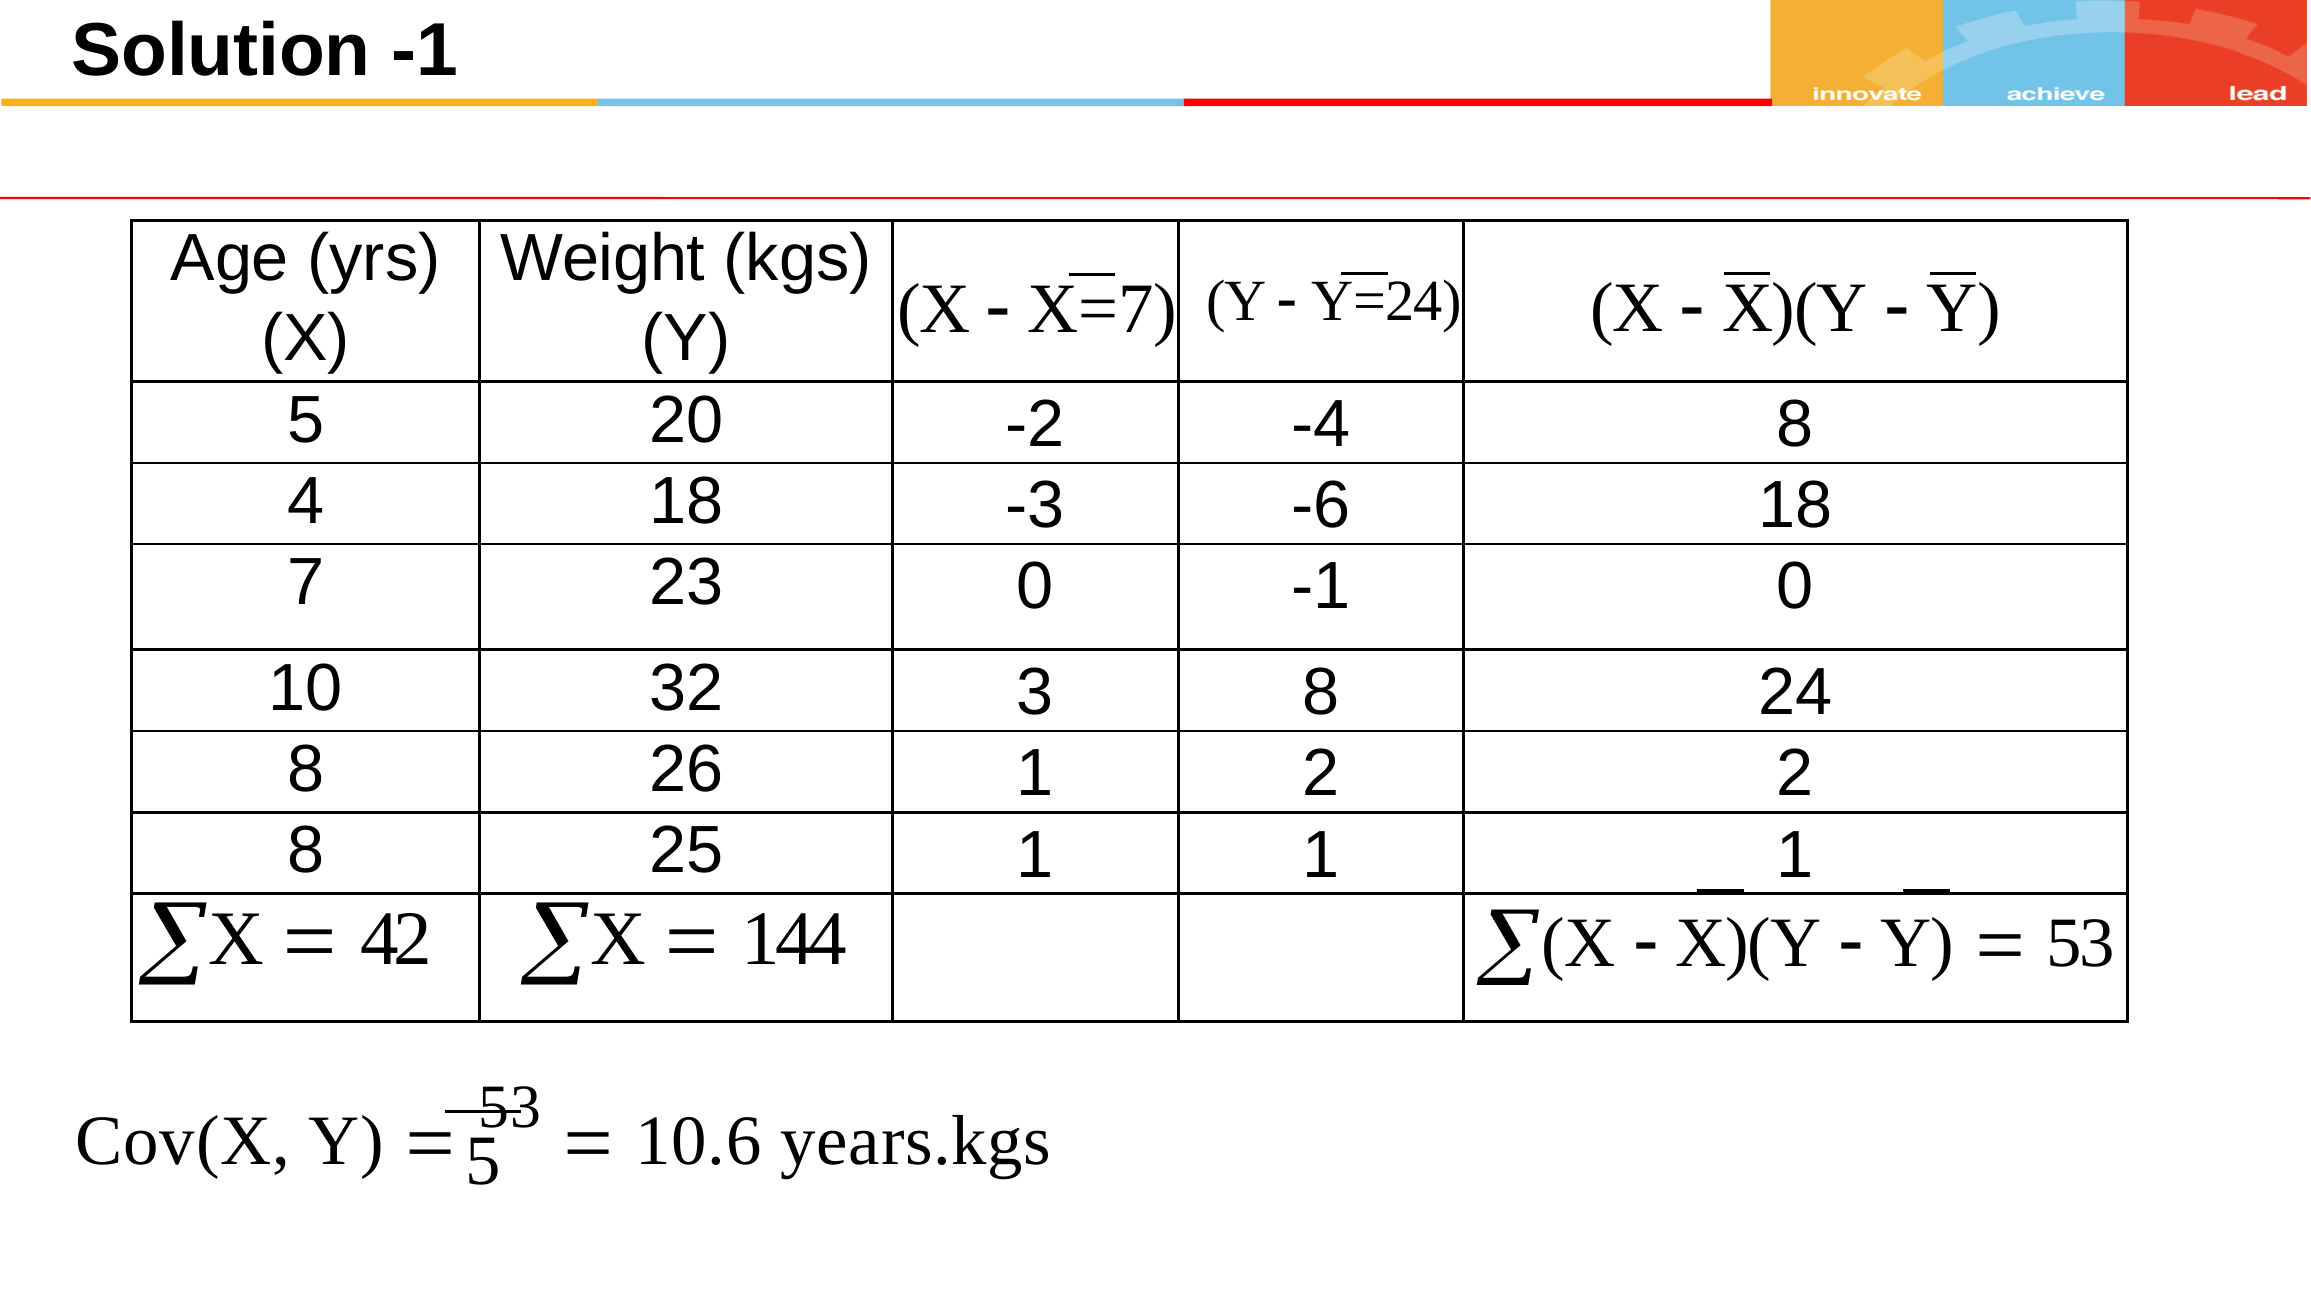

# Solution -1

| Age (yrs) (X) | Weight (kgs) (Y) | (X − X=7) | (Y − Y=24) | (X − X)(Y − Y) |
| --- | --- | --- | --- | --- |
| 5 | 20 | -2 | -4 | 8 |
| 4 | 18 | -3 | -6 | 18 |
| 7 | 23 | 0 | -1 | 0 |
| 10 | 32 | 3 | 8 | 24 |
| 8 | 26 | 1 | 2 | 2 |
| 8 | 25 | 1 | 1 | 1 |
| ∑X = 42 | ∑X = 144 |  |  | ∑(X − X)(Y − Y) = 53 |

Cov(X, Y) = 53 = 10.6 years.kgs

5
|